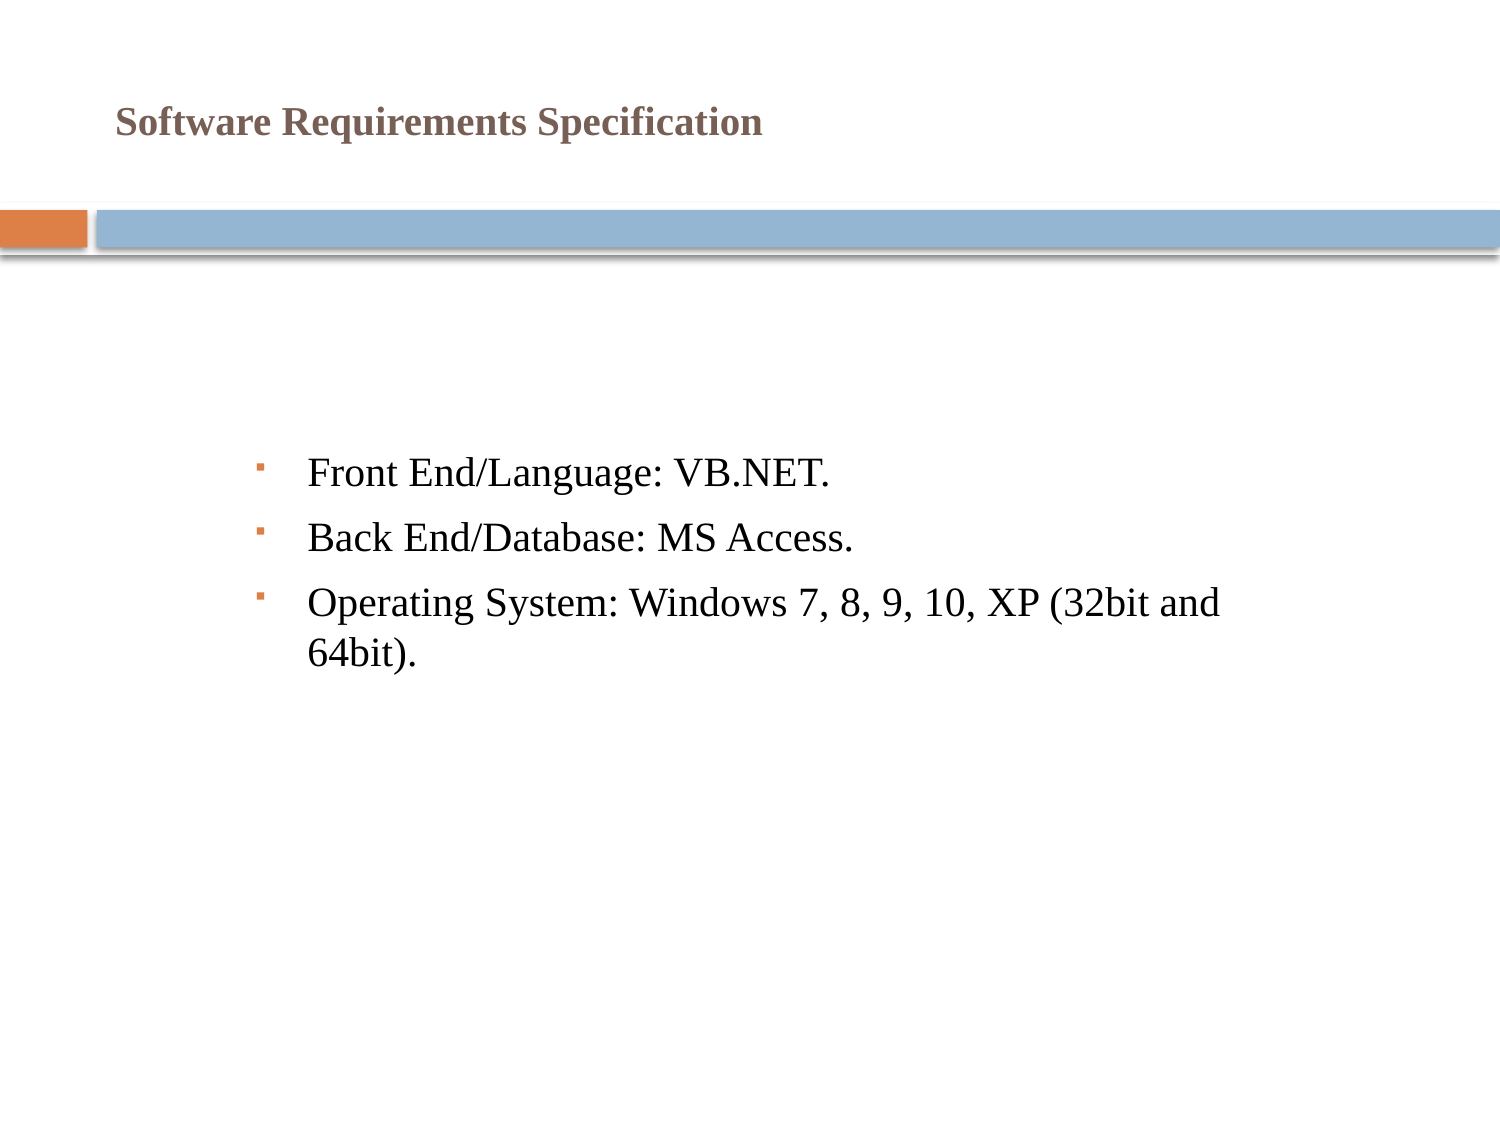

# Software Requirements Specification

Front End/Language: VB.NET.
Back End/Database: MS Access.
Operating System: Windows 7, 8, 9, 10, XP (32bit and 64bit).